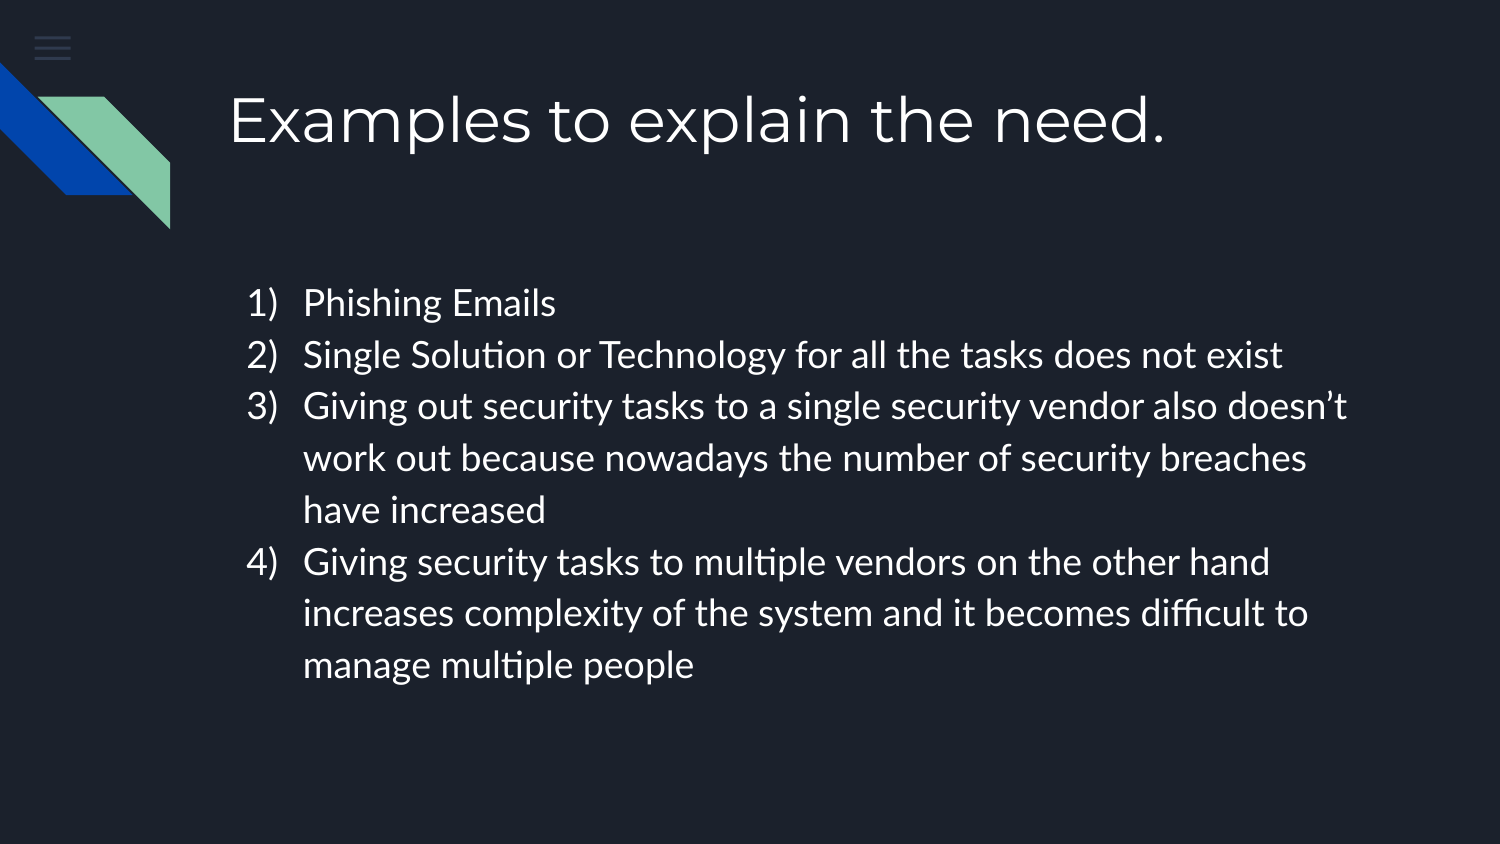

# Examples to explain the need.
Phishing Emails
Single Solution or Technology for all the tasks does not exist
Giving out security tasks to a single security vendor also doesn’t work out because nowadays the number of security breaches have increased
Giving security tasks to multiple vendors on the other hand increases complexity of the system and it becomes difficult to manage multiple people